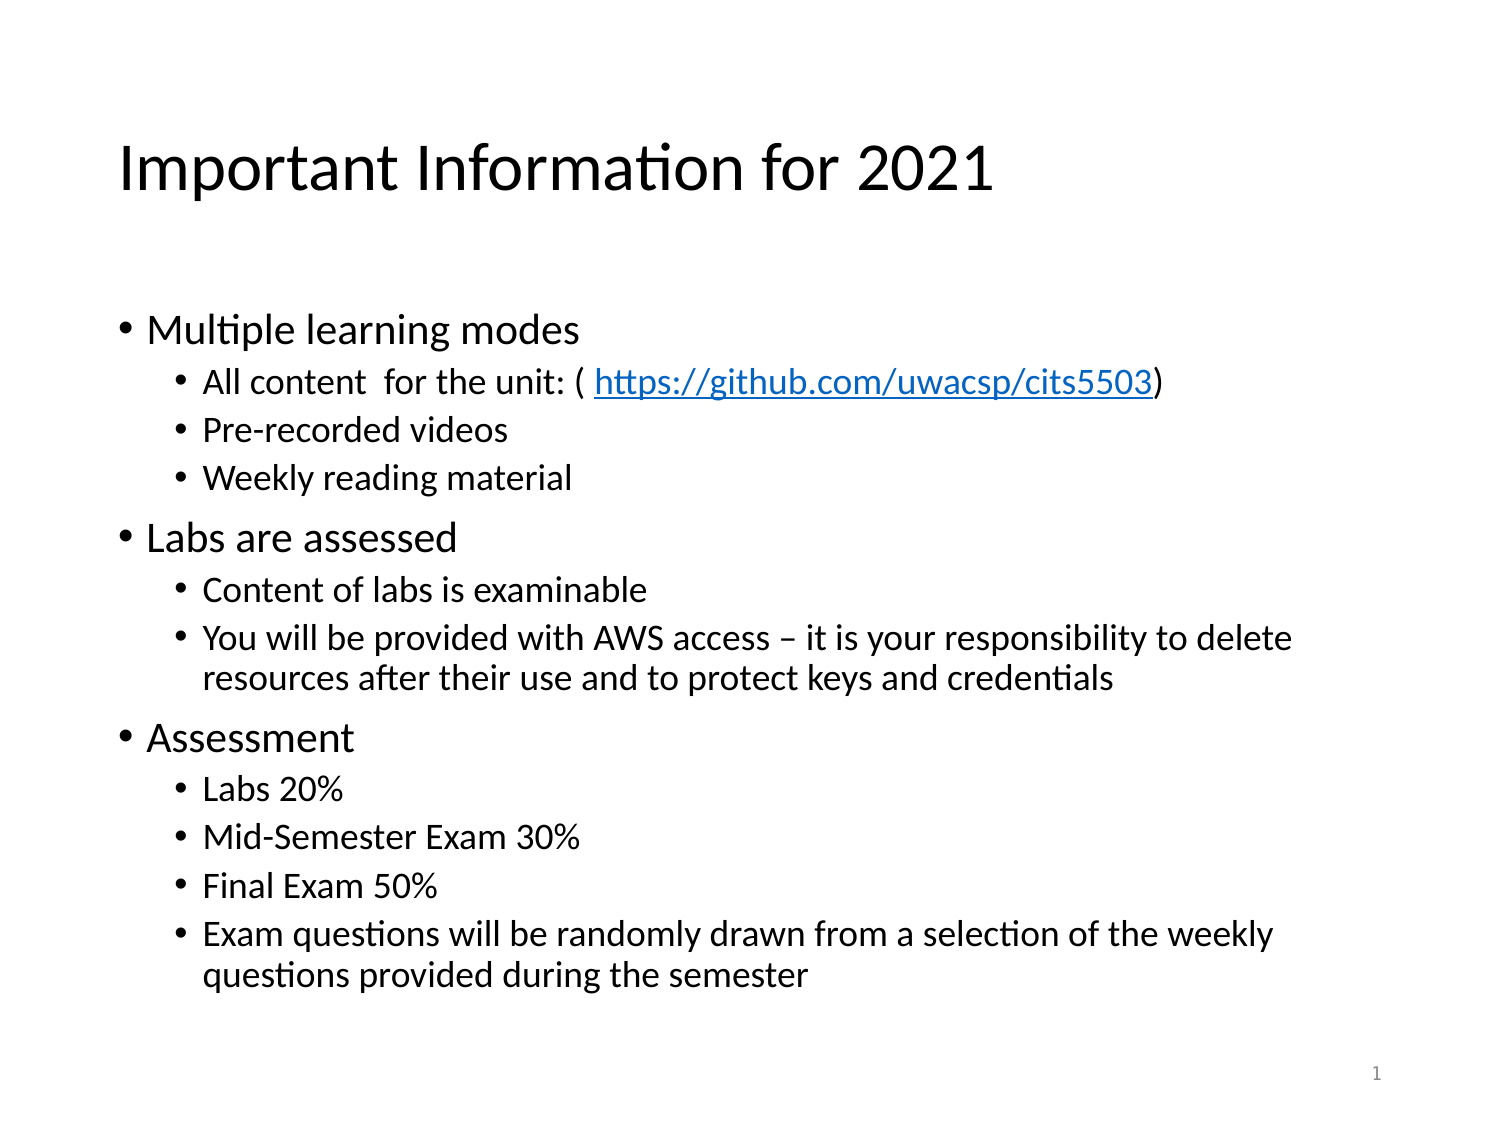

# Important Information for 2021
Multiple learning modes
All content  for the unit: ( https://github.com/uwacsp/cits5503)
Pre-recorded videos
Weekly reading material
Labs are assessed
Content of labs is examinable
You will be provided with AWS access – it is your responsibility to delete resources after their use and to protect keys and credentials
Assessment
Labs 20%
Mid-Semester Exam 30%
Final Exam 50%
Exam questions will be randomly drawn from a selection of the weekly questions provided during the semester
1